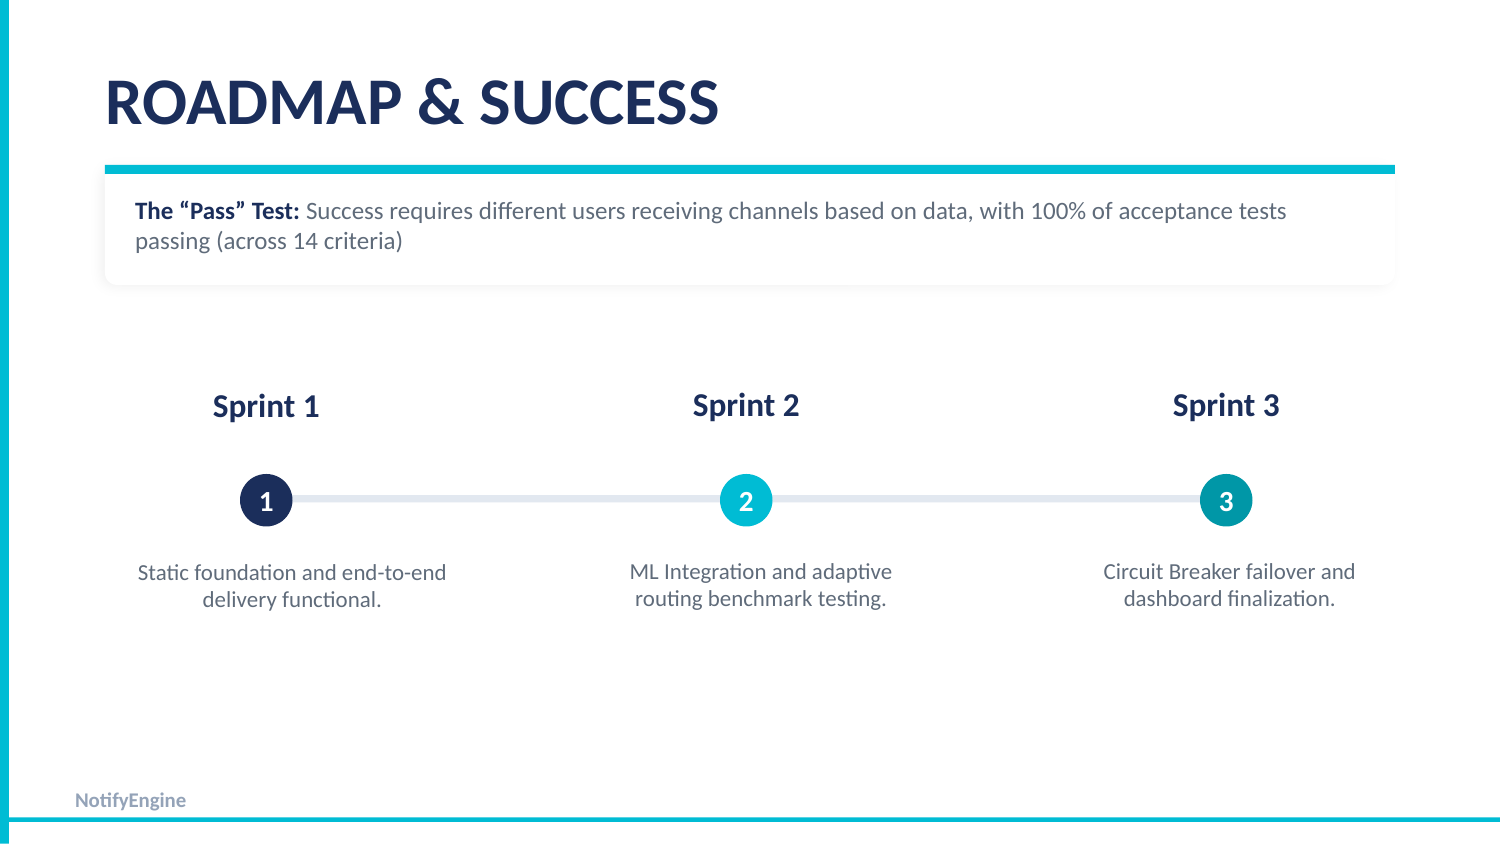

ROADMAP & SUCCESS

The “Pass” Test: Success requires different users receiving channels based on data, with 100% of acceptance tests passing (across 14 criteria)
Sprint 2
Sprint 3
Sprint 1

1

2

3

ML Integration and adaptive routing benchmark testing.
Circuit Breaker failover and dashboard finalization.
Static foundation and end-to-end delivery functional.
NotifyEngine